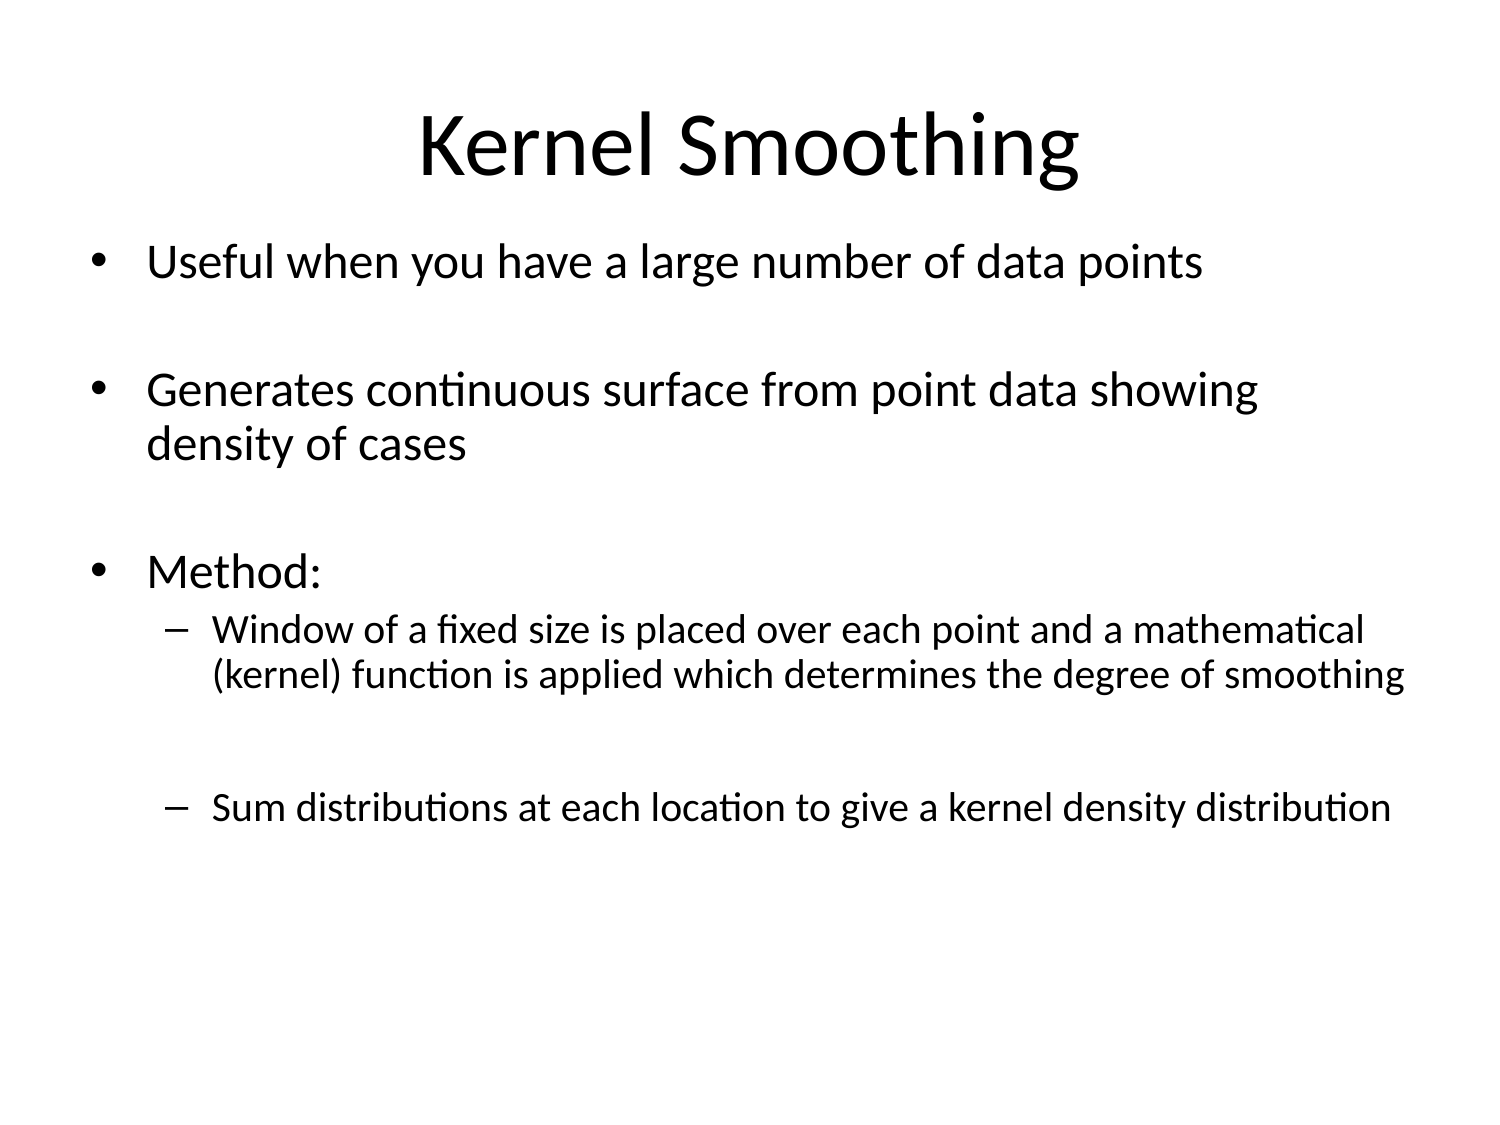

# Kernel Smoothing
Useful when you have a large number of data points

Generates continuous surface from point data showing density of cases

Method:
Window of a fixed size is placed over each point and a mathematical (kernel) function is applied which determines the degree of smoothing

Sum distributions at each location to give a kernel density distribution